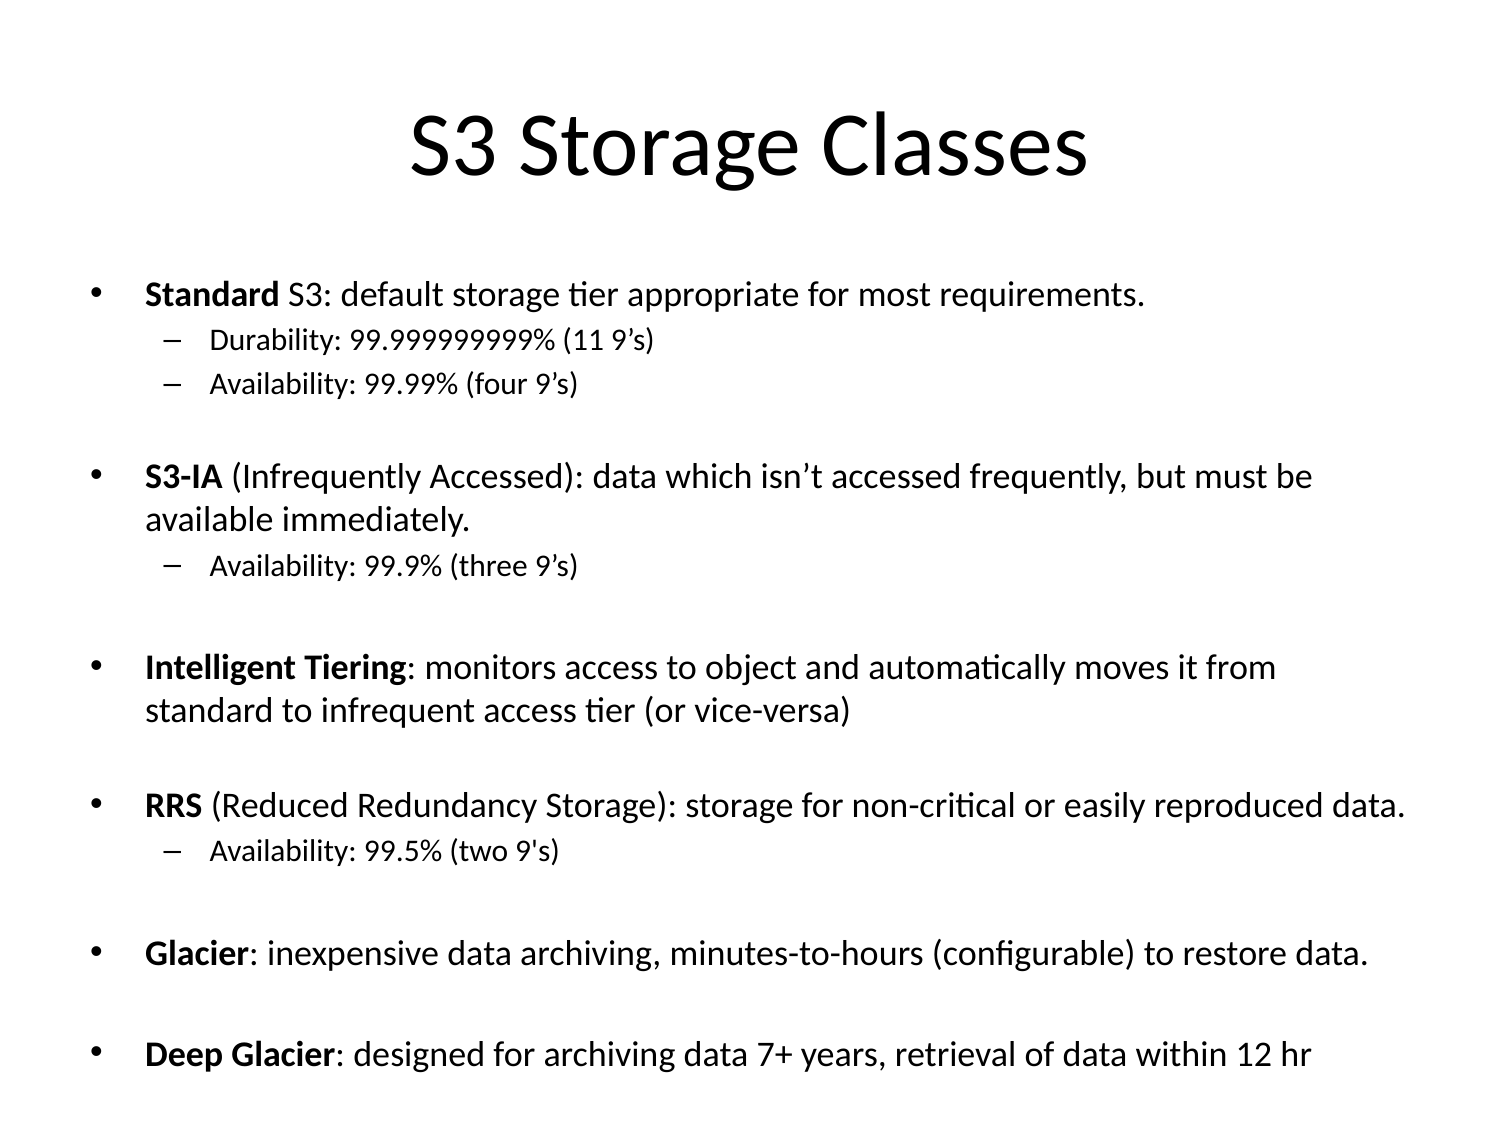

# S3 Storage Classes
Standard S3: default storage tier appropriate for most requirements.
Durability: 99.999999999% (11 9’s)
Availability: 99.99% (four 9’s)

S3-IA (Infrequently Accessed): data which isn’t accessed frequently, but must be available immediately.
Availability: 99.9% (three 9’s)

Intelligent Tiering: monitors access to object and automatically moves it from standard to infrequent access tier (or vice-versa)

RRS (Reduced Redundancy Storage): storage for non-critical or easily reproduced data.
Availability: 99.5% (two 9's)

Glacier: inexpensive data archiving, minutes-to-hours (configurable) to restore data.

Deep Glacier: designed for archiving data 7+ years, retrieval of data within 12 hr